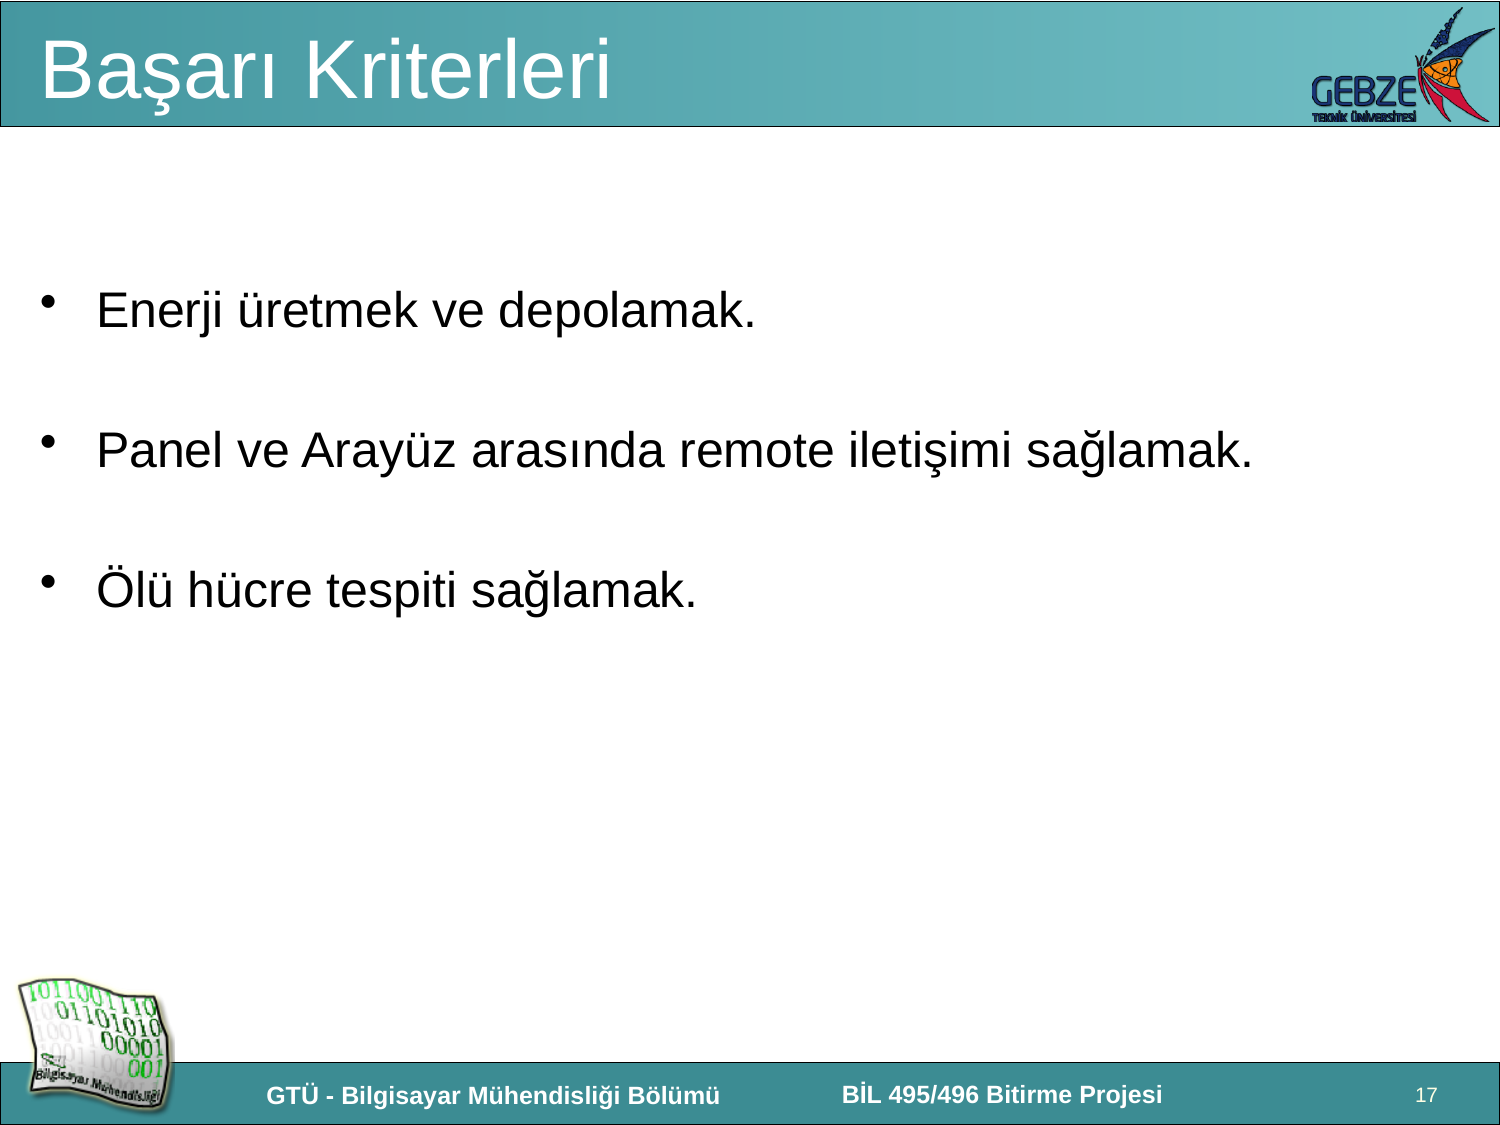

# Başarı Kriterleri

Enerji üretmek ve depolamak.

Panel ve Arayüz arasında remote iletişimi sağlamak.

Ölü hücre tespiti sağlamak.

17